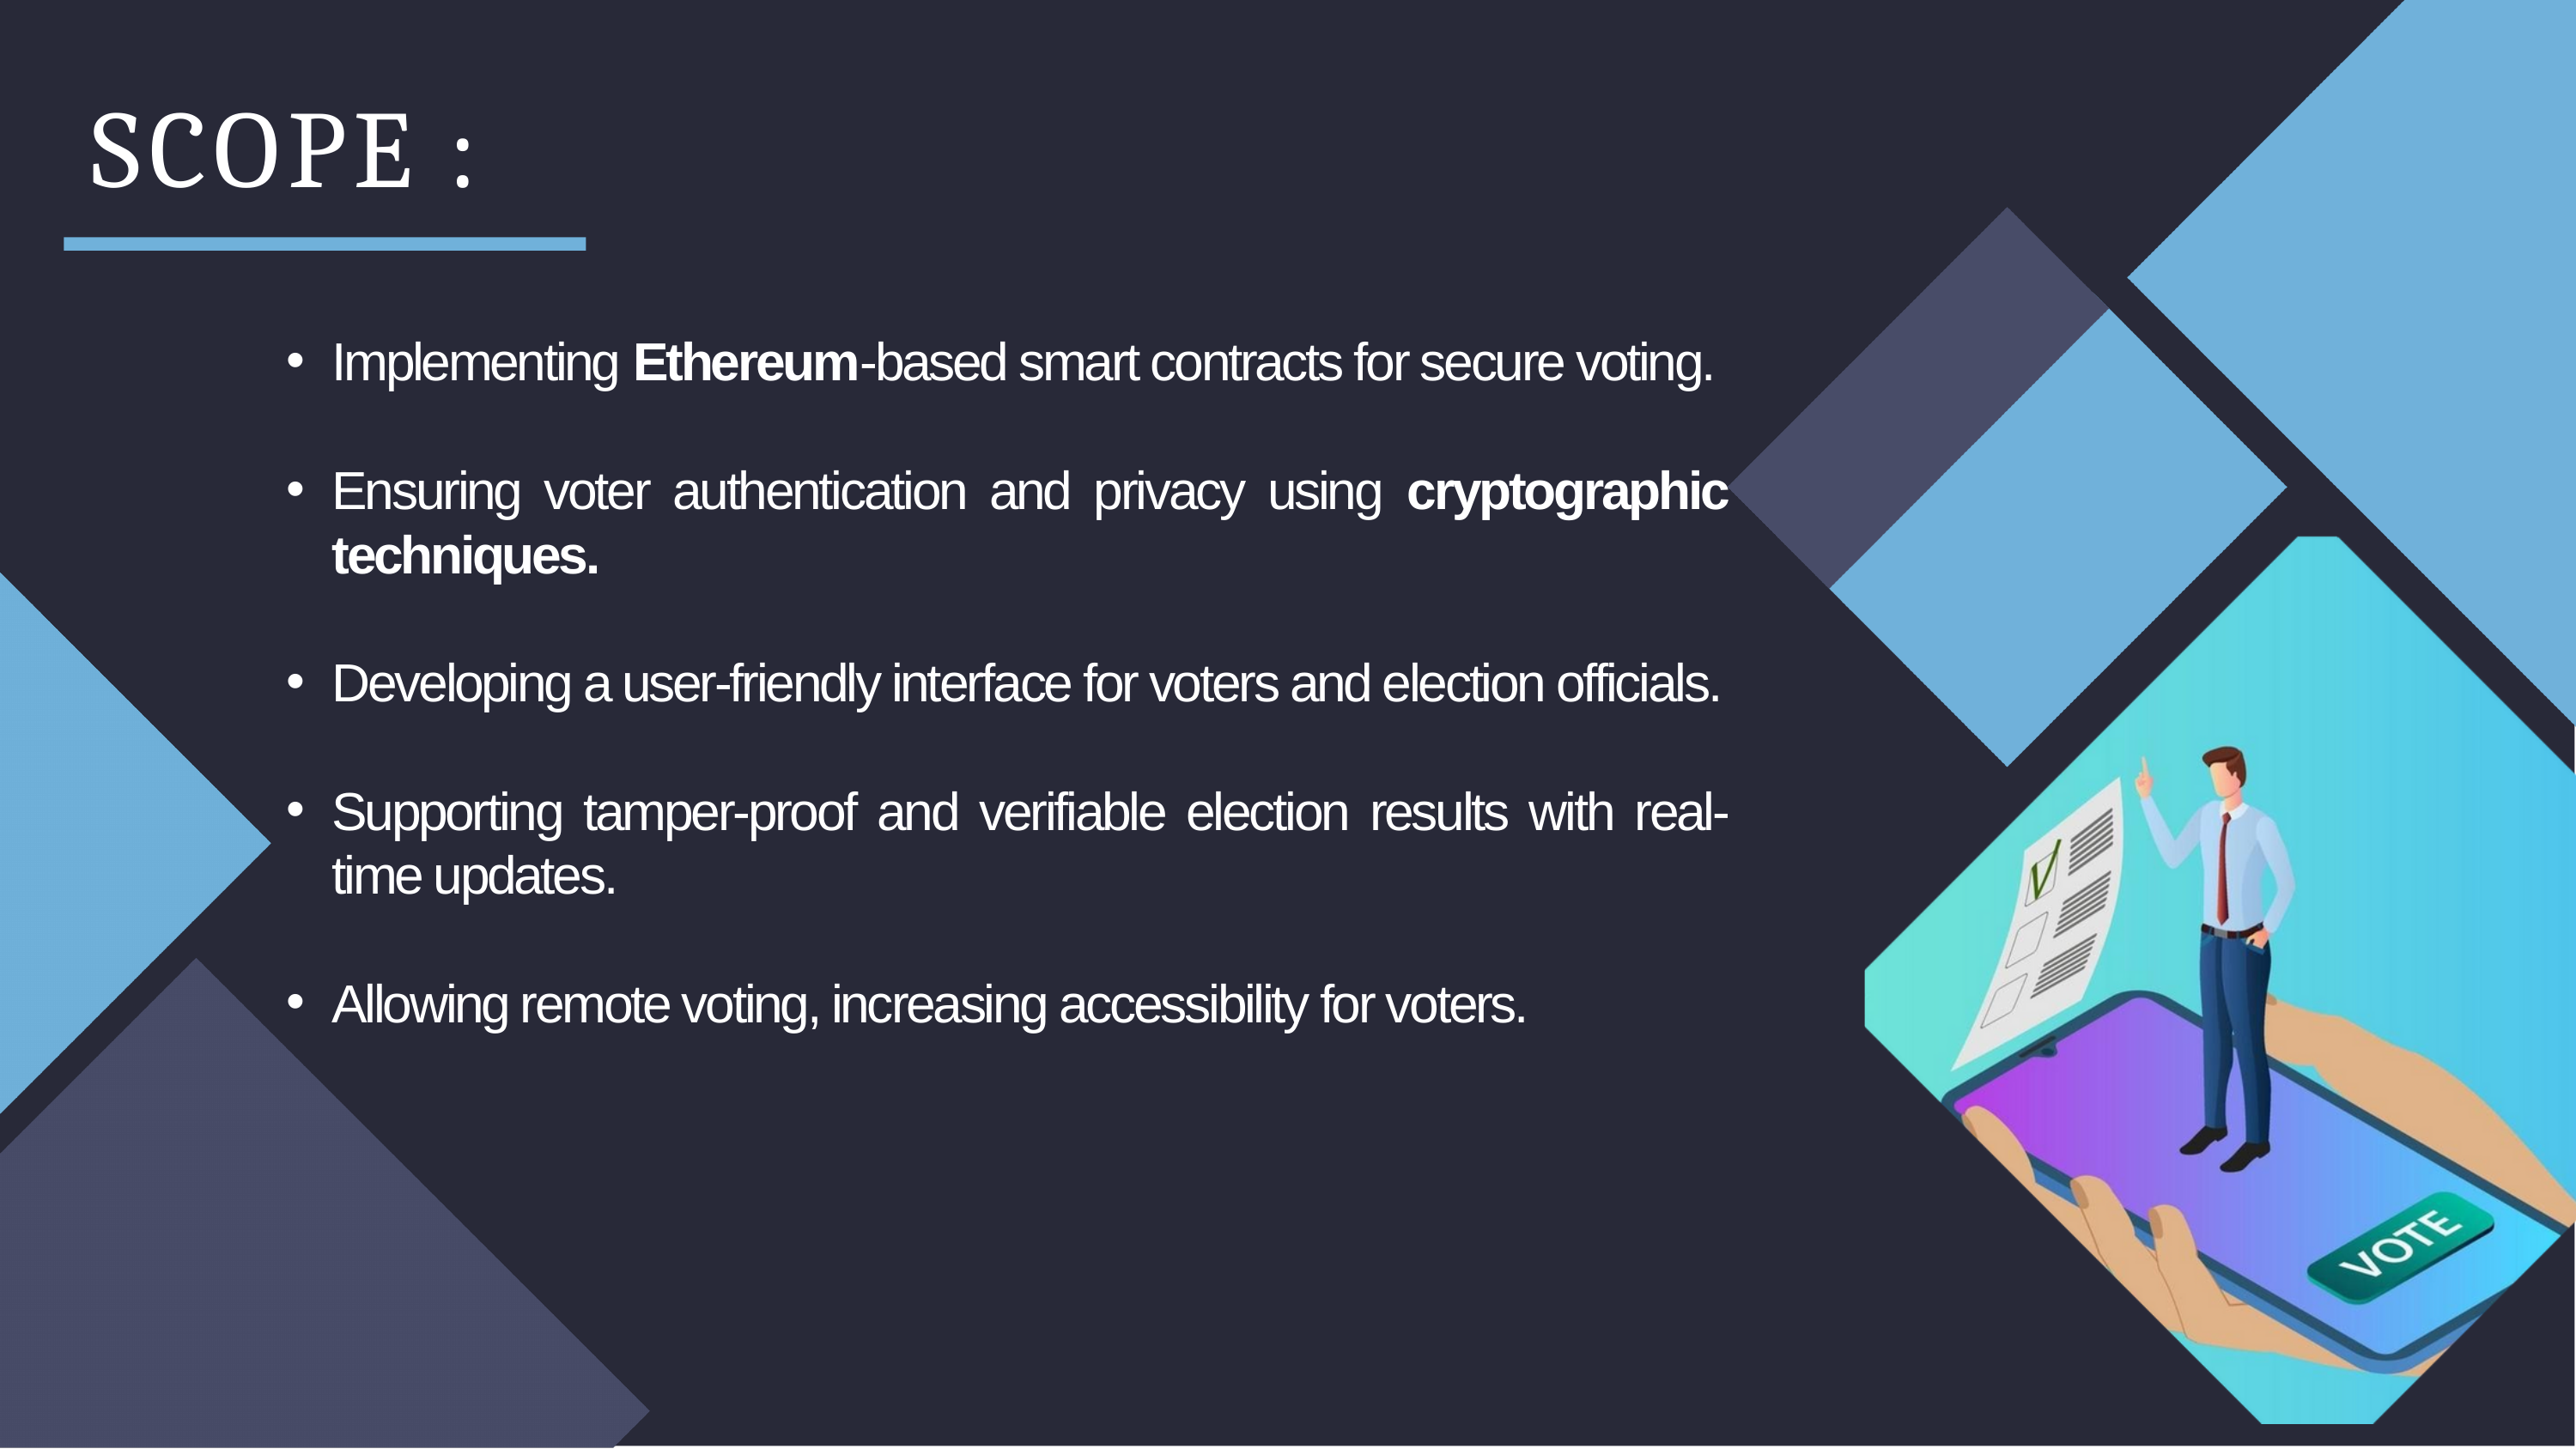

SCOPE :

Implementing Ethereum-based smart contracts for secure voting.

Ensuring voter authentication and privacy using cryptographic techniques.

Developing a user-friendly interface for voters and election officials.

Supporting tamper-proof and verifiable election results with real-time updates.

Allowing remote voting, increasing accessibility for voters.